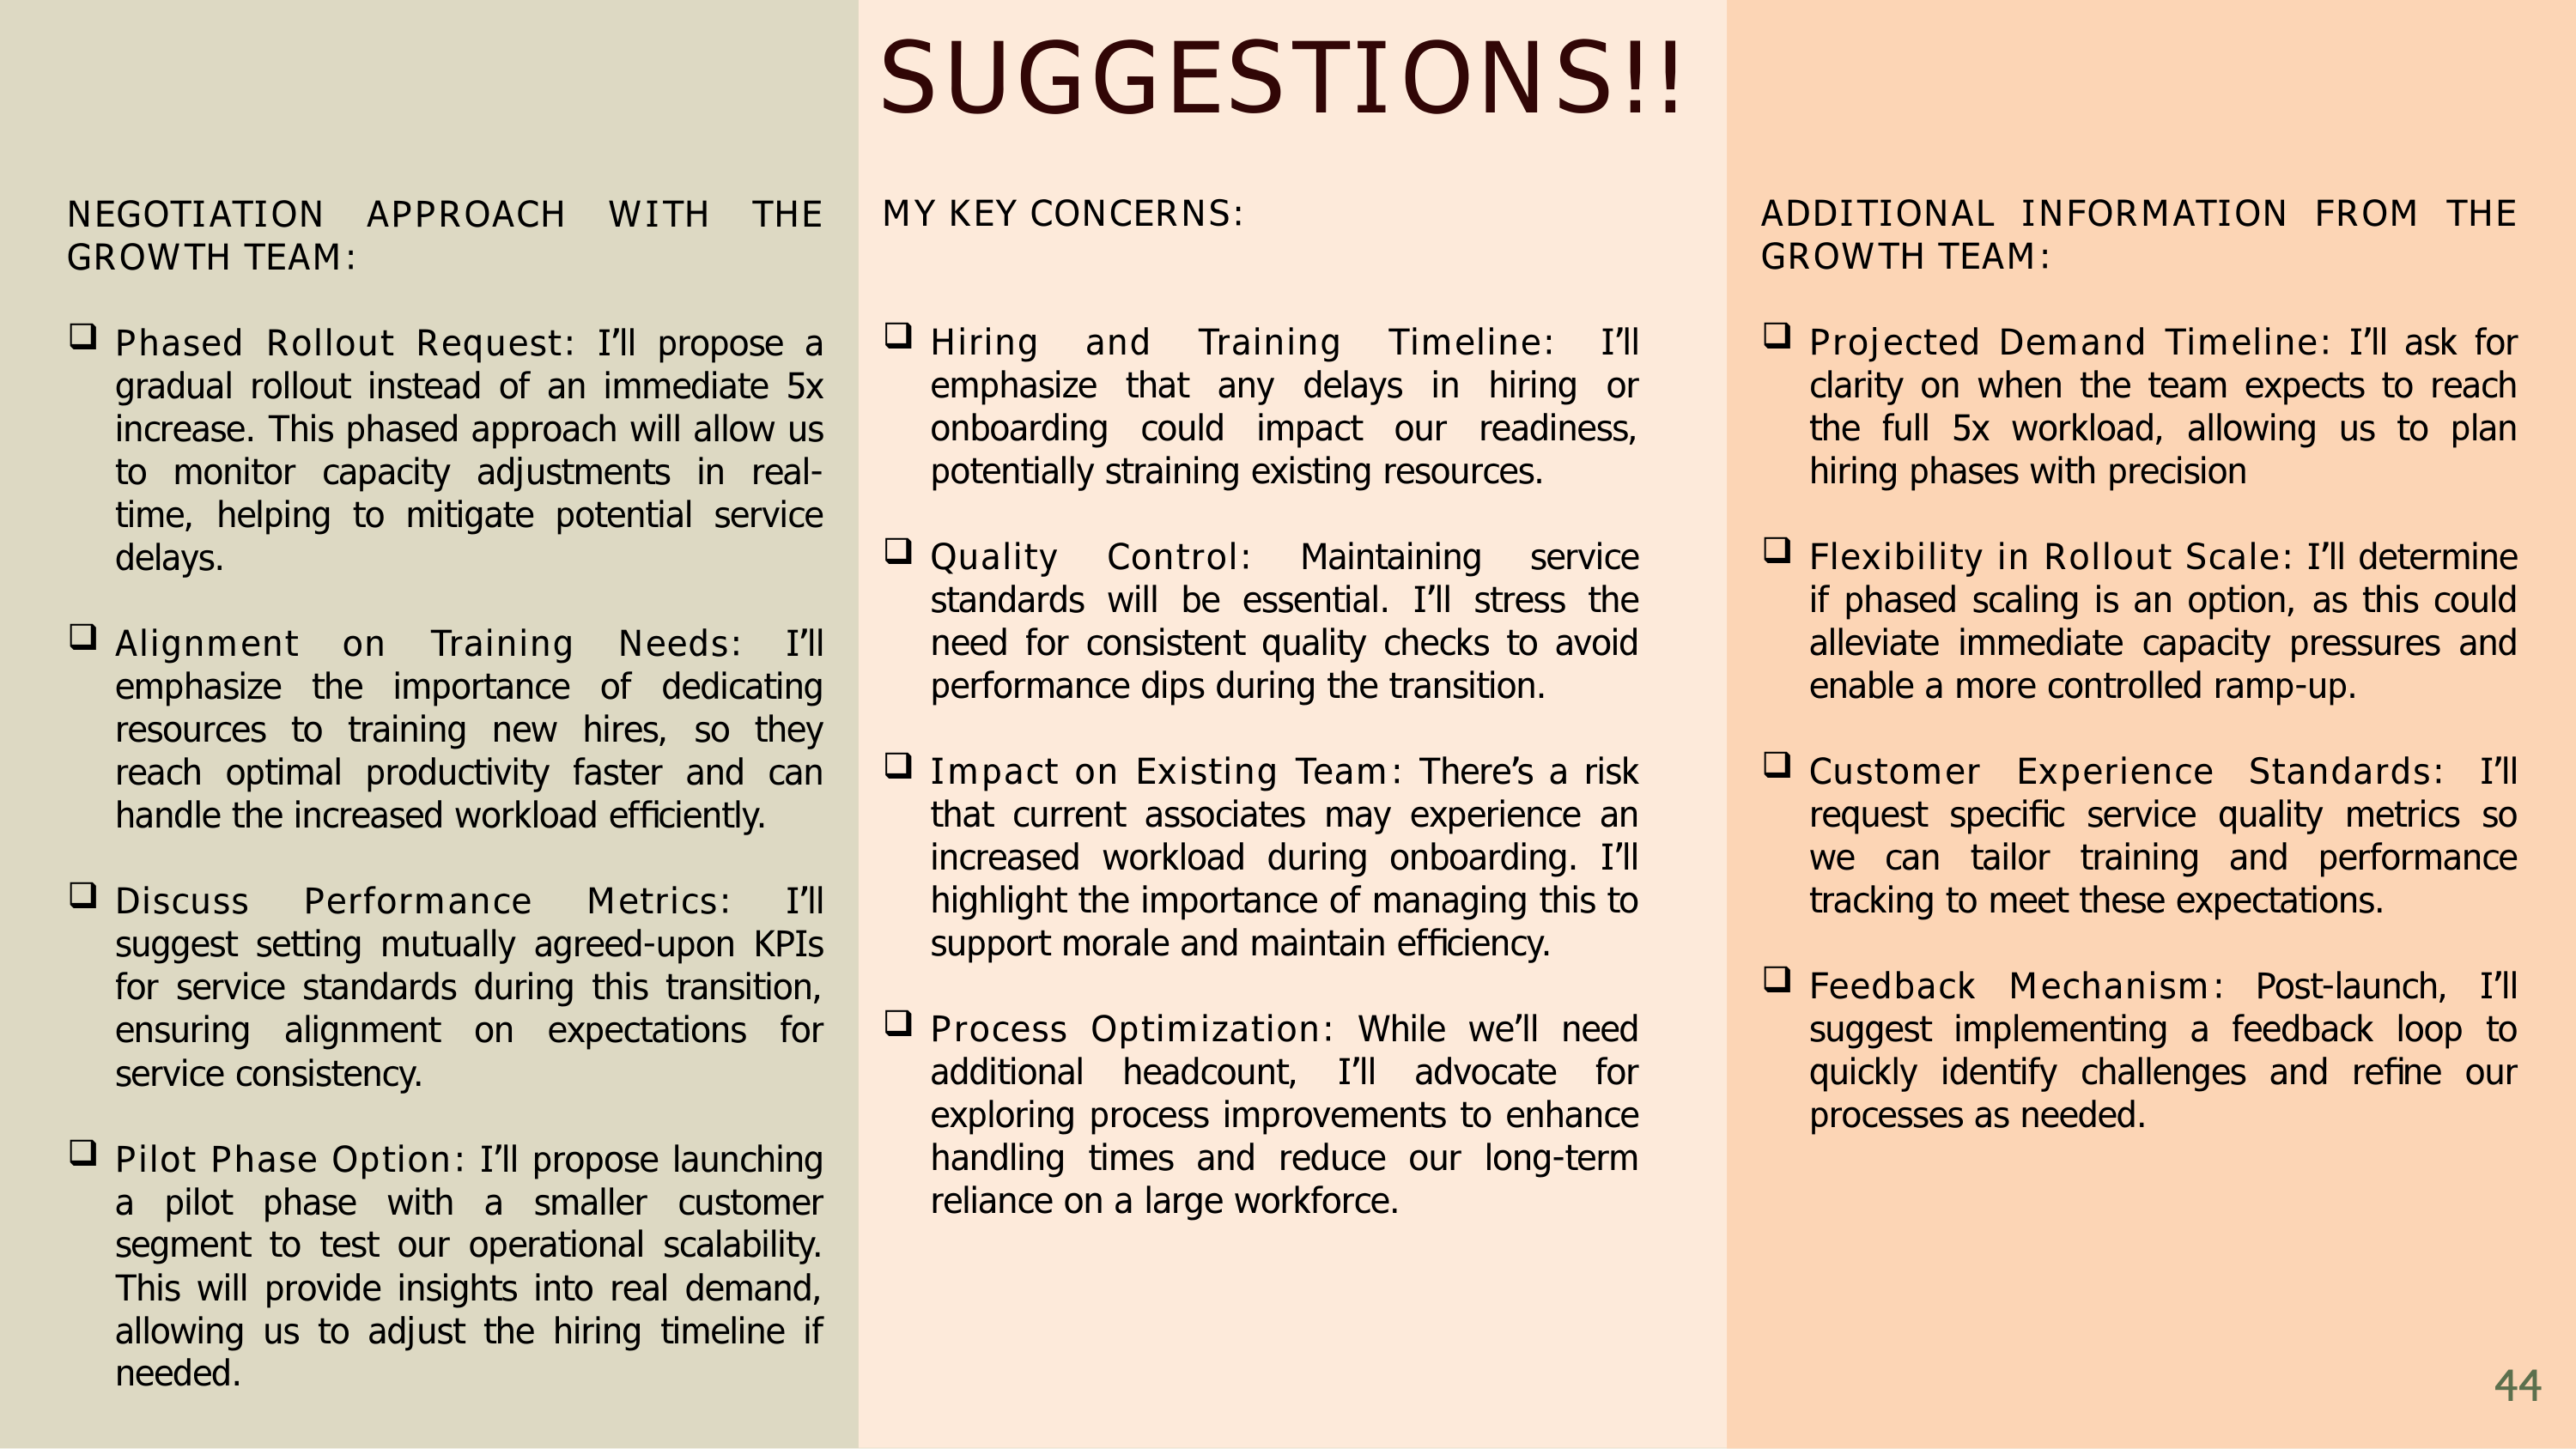

# SUGGESTIONS!!
NEGOTIATION APPROACH WITH THE GROWTH TEAM:

Phased Rollout Request: I’ll propose a gradual rollout instead of an immediate 5x increase. This phased approach will allow us to monitor capacity adjustments in real-time, helping to mitigate potential service delays.

Alignment on Training Needs: I’ll emphasize the importance of dedicating resources to training new hires, so they reach optimal productivity faster and can handle the increased workload efficiently.

Discuss Performance Metrics: I’ll suggest setting mutually agreed-upon KPIs for service standards during this transition, ensuring alignment on expectations for service consistency.

Pilot Phase Option: I’ll propose launching a pilot phase with a smaller customer segment to test our operational scalability. This will provide insights into real demand, allowing us to adjust the hiring timeline if needed.
MY KEY CONCERNS:

Hiring and Training Timeline: I’ll emphasize that any delays in hiring or onboarding could impact our readiness, potentially straining existing resources.

Quality Control: Maintaining service standards will be essential. I’ll stress the need for consistent quality checks to avoid performance dips during the transition.

Impact on Existing Team: There’s a risk that current associates may experience an increased workload during onboarding. I’ll highlight the importance of managing this to support morale and maintain efficiency.

Process Optimization: While we’ll need additional headcount, I’ll advocate for exploring process improvements to enhance handling times and reduce our long-term reliance on a large workforce.
ADDITIONAL INFORMATION FROM THE GROWTH TEAM:

Projected Demand Timeline: I’ll ask for clarity on when the team expects to reach the full 5x workload, allowing us to plan hiring phases with precision

Flexibility in Rollout Scale: I’ll determine if phased scaling is an option, as this could alleviate immediate capacity pressures and enable a more controlled ramp-up.

Customer Experience Standards: I’ll request specific service quality metrics so we can tailor training and performance tracking to meet these expectations.

Feedback Mechanism: Post-launch, I’ll suggest implementing a feedback loop to quickly identify challenges and refine our processes as needed.
44